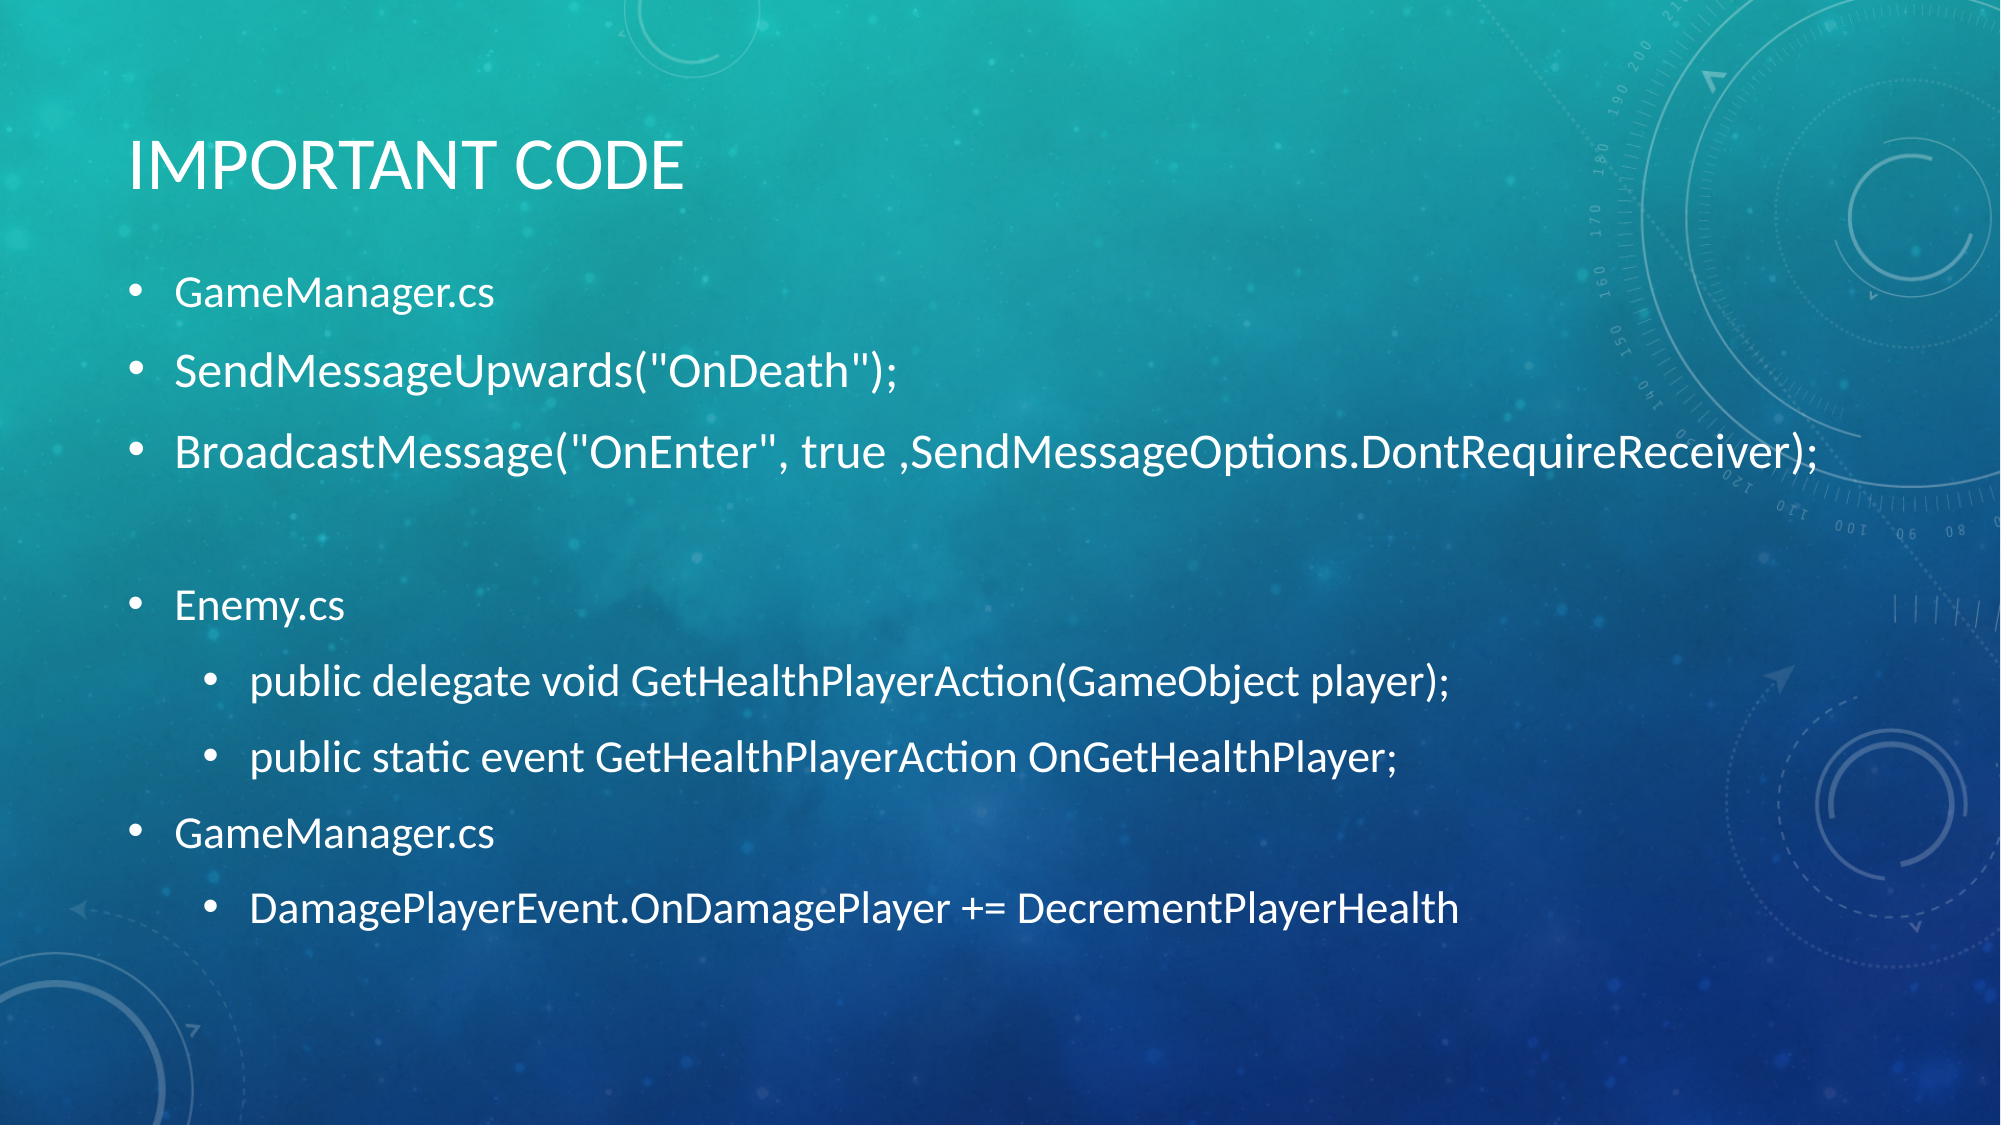

# Important code
GameManager.cs
SendMessageUpwards("OnDeath");
BroadcastMessage("OnEnter", true ,SendMessageOptions.DontRequireReceiver);

Enemy.cs
public delegate void GetHealthPlayerAction(GameObject player);
public static event GetHealthPlayerAction OnGetHealthPlayer;
GameManager.cs
DamagePlayerEvent.OnDamagePlayer += DecrementPlayerHealth